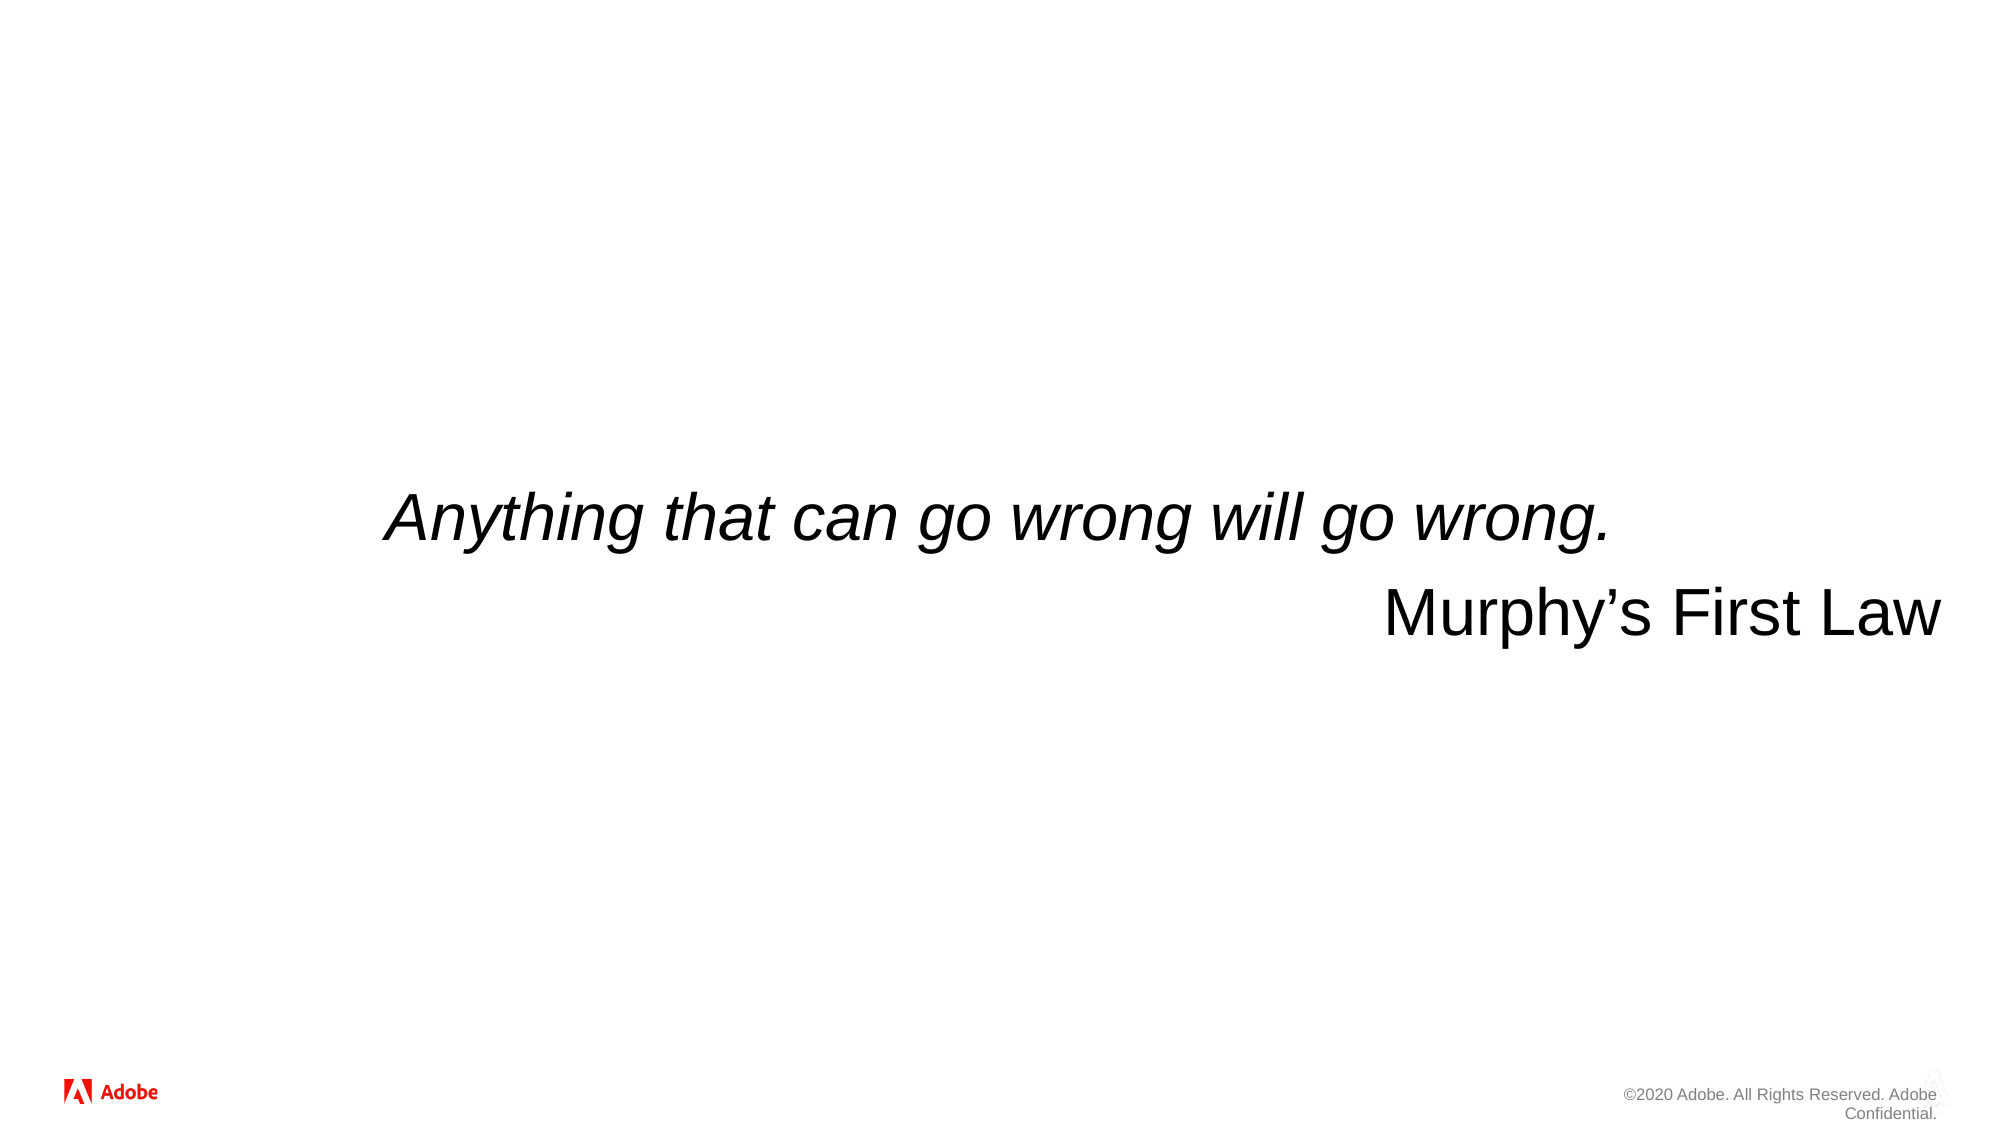

Anything that can go wrong will go wrong.
Murphy’s First Law